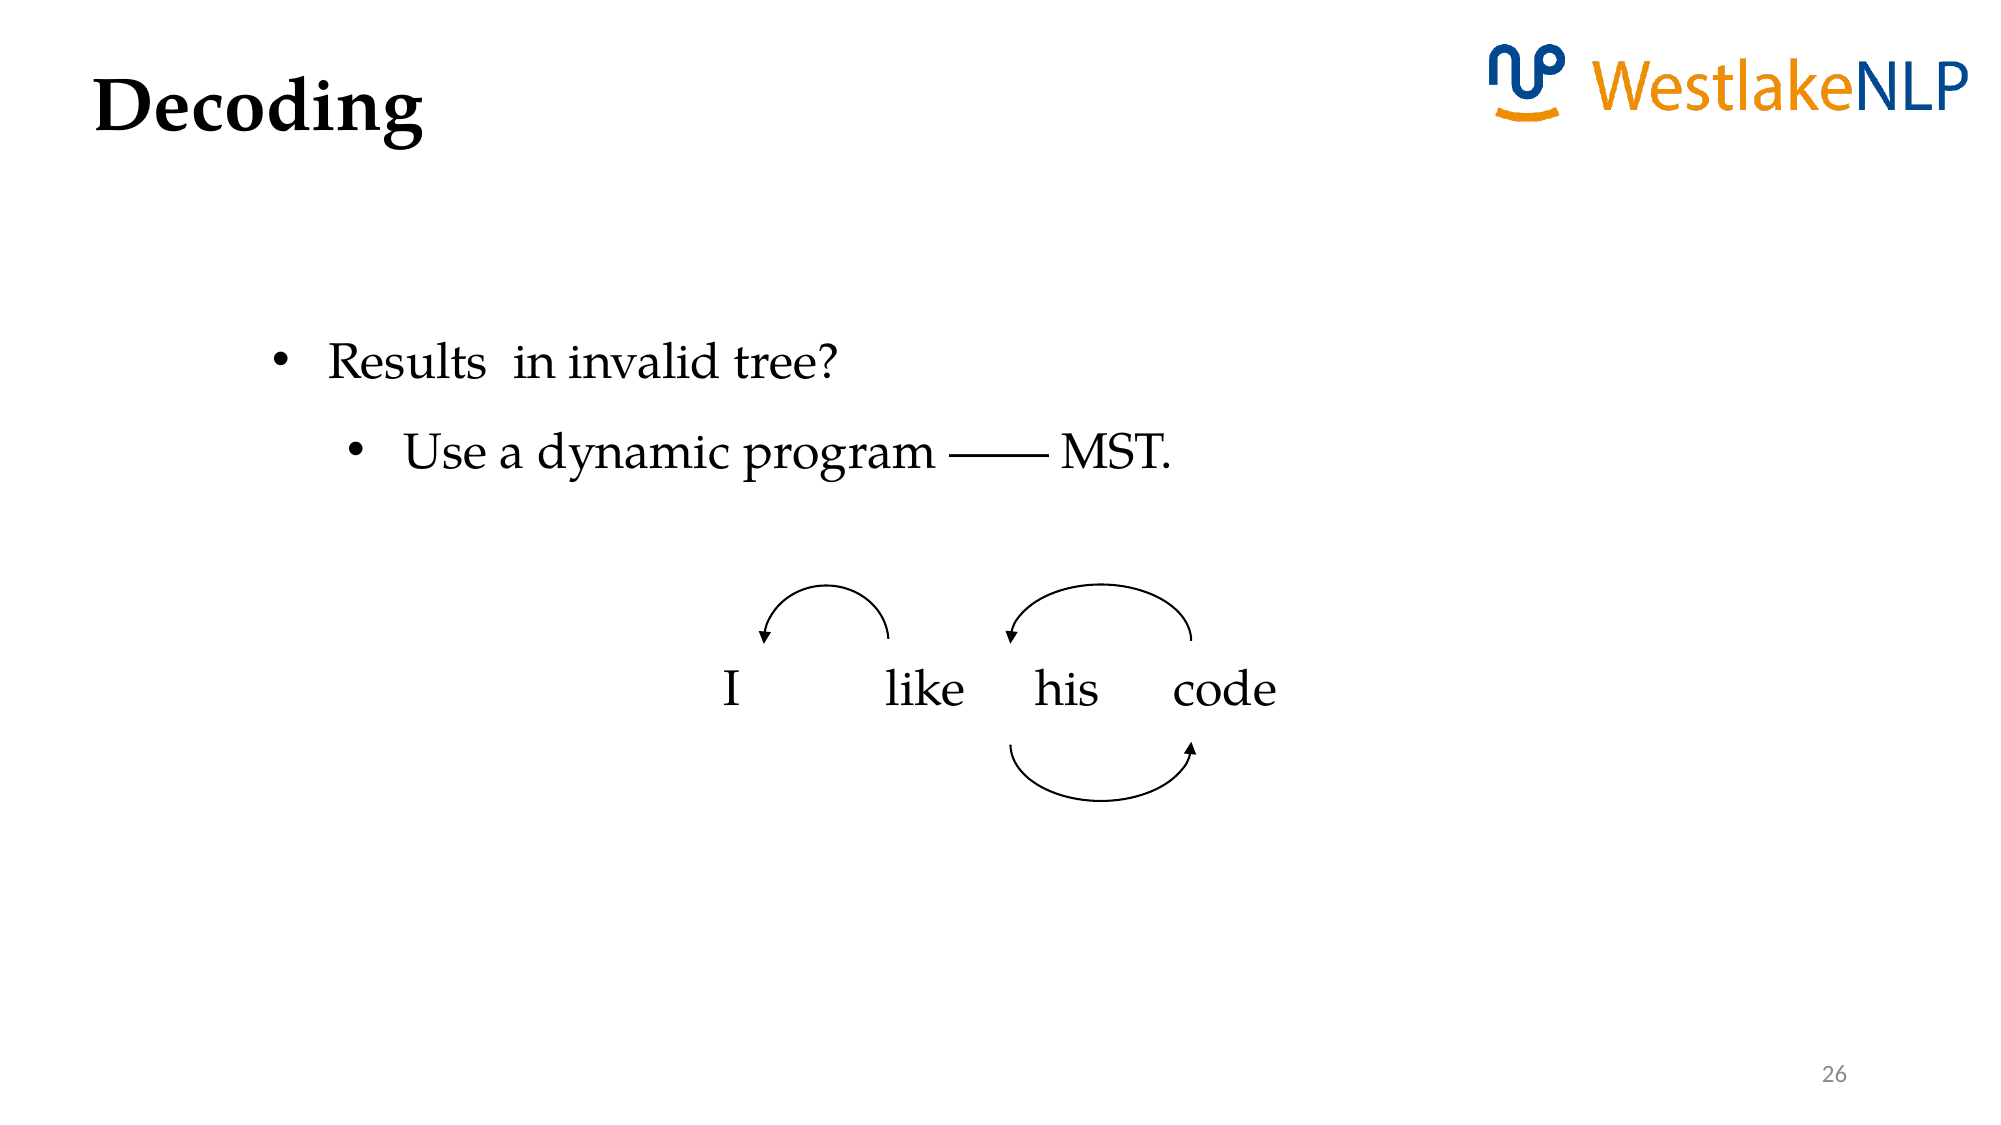

Decoding
Results  in invalid tree?
Use a dynamic program —— MST.

I	 like	 his	code

26